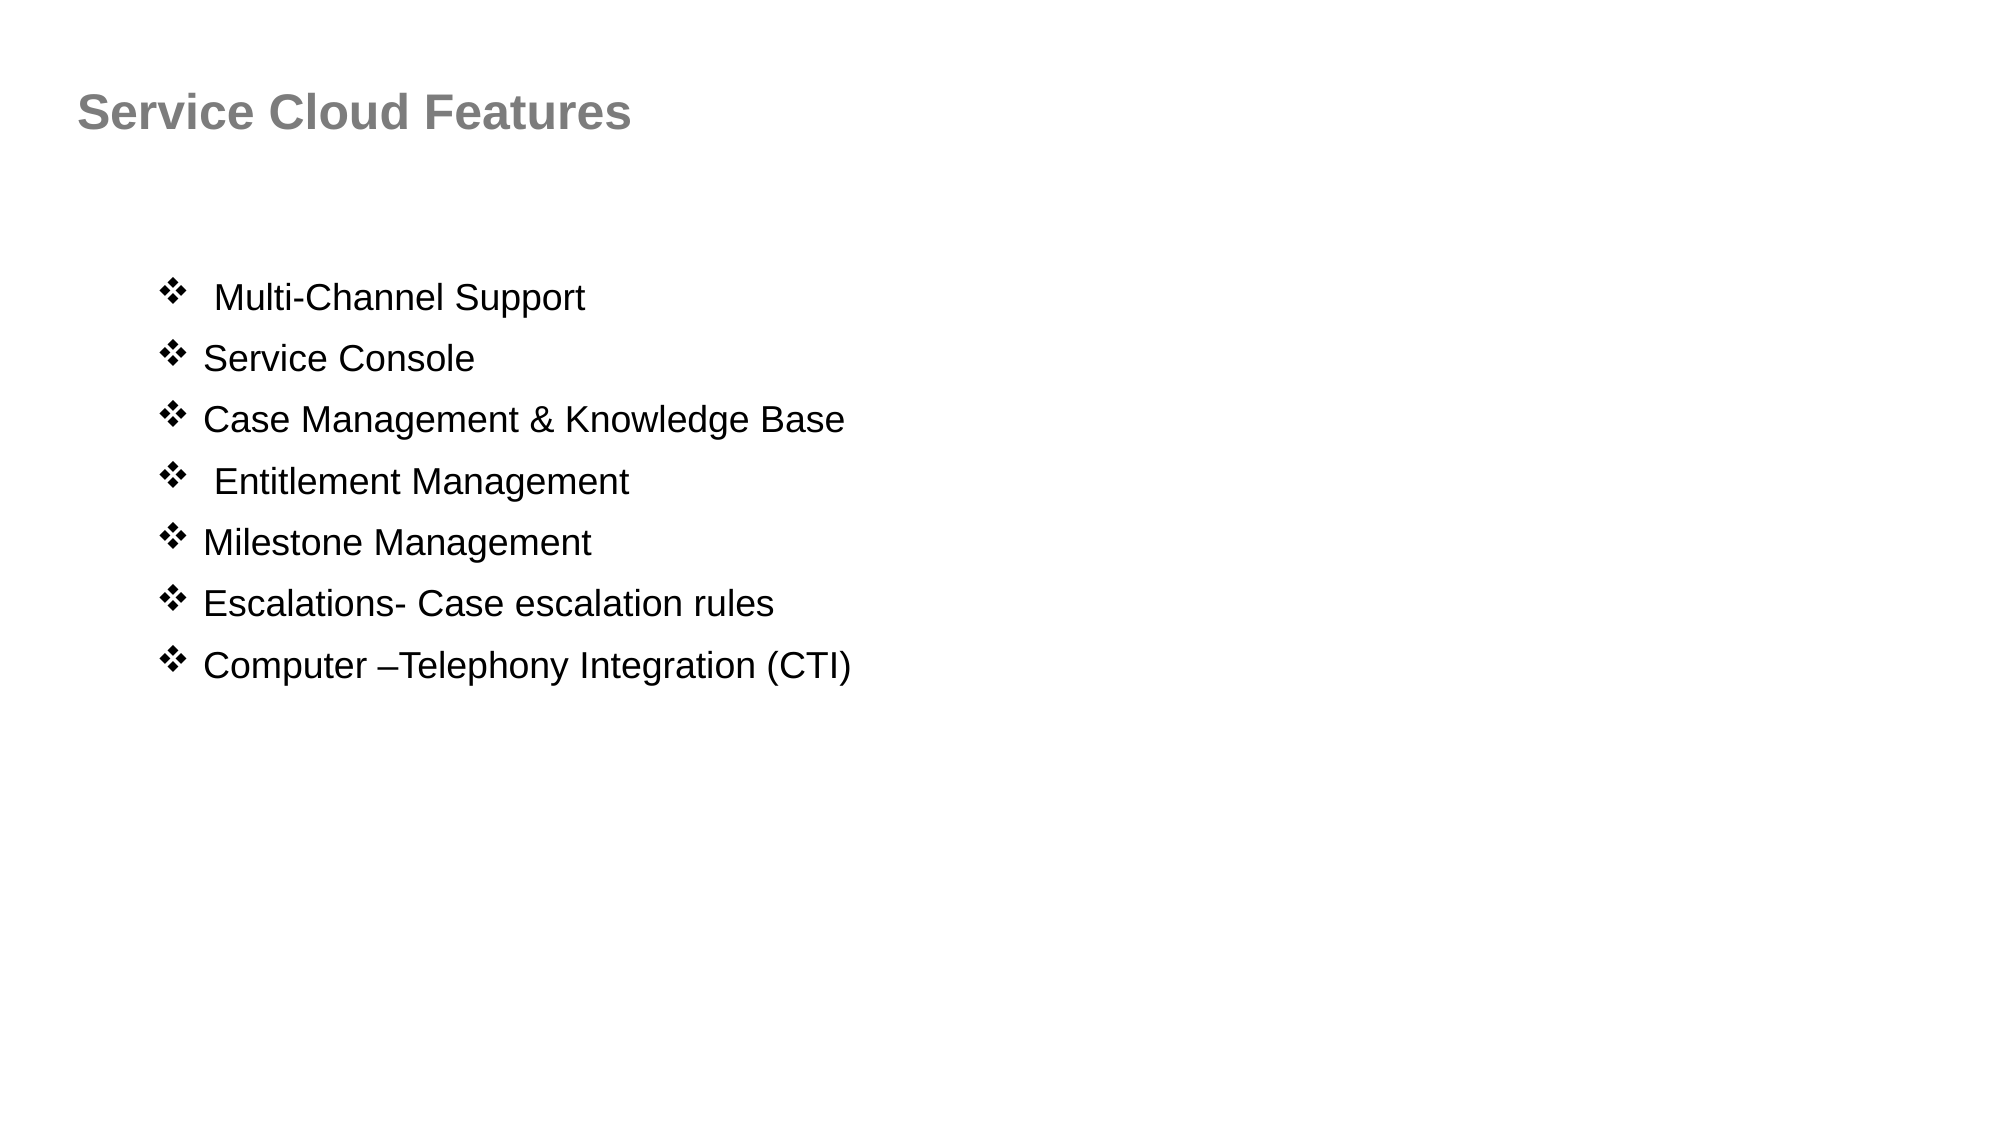

# Service Cloud Features
 Multi-Channel Support
Service Console
Case Management & Knowledge Base
 Entitlement Management
Milestone Management
Escalations- Case escalation rules
Computer –Telephony Integration (CTI)